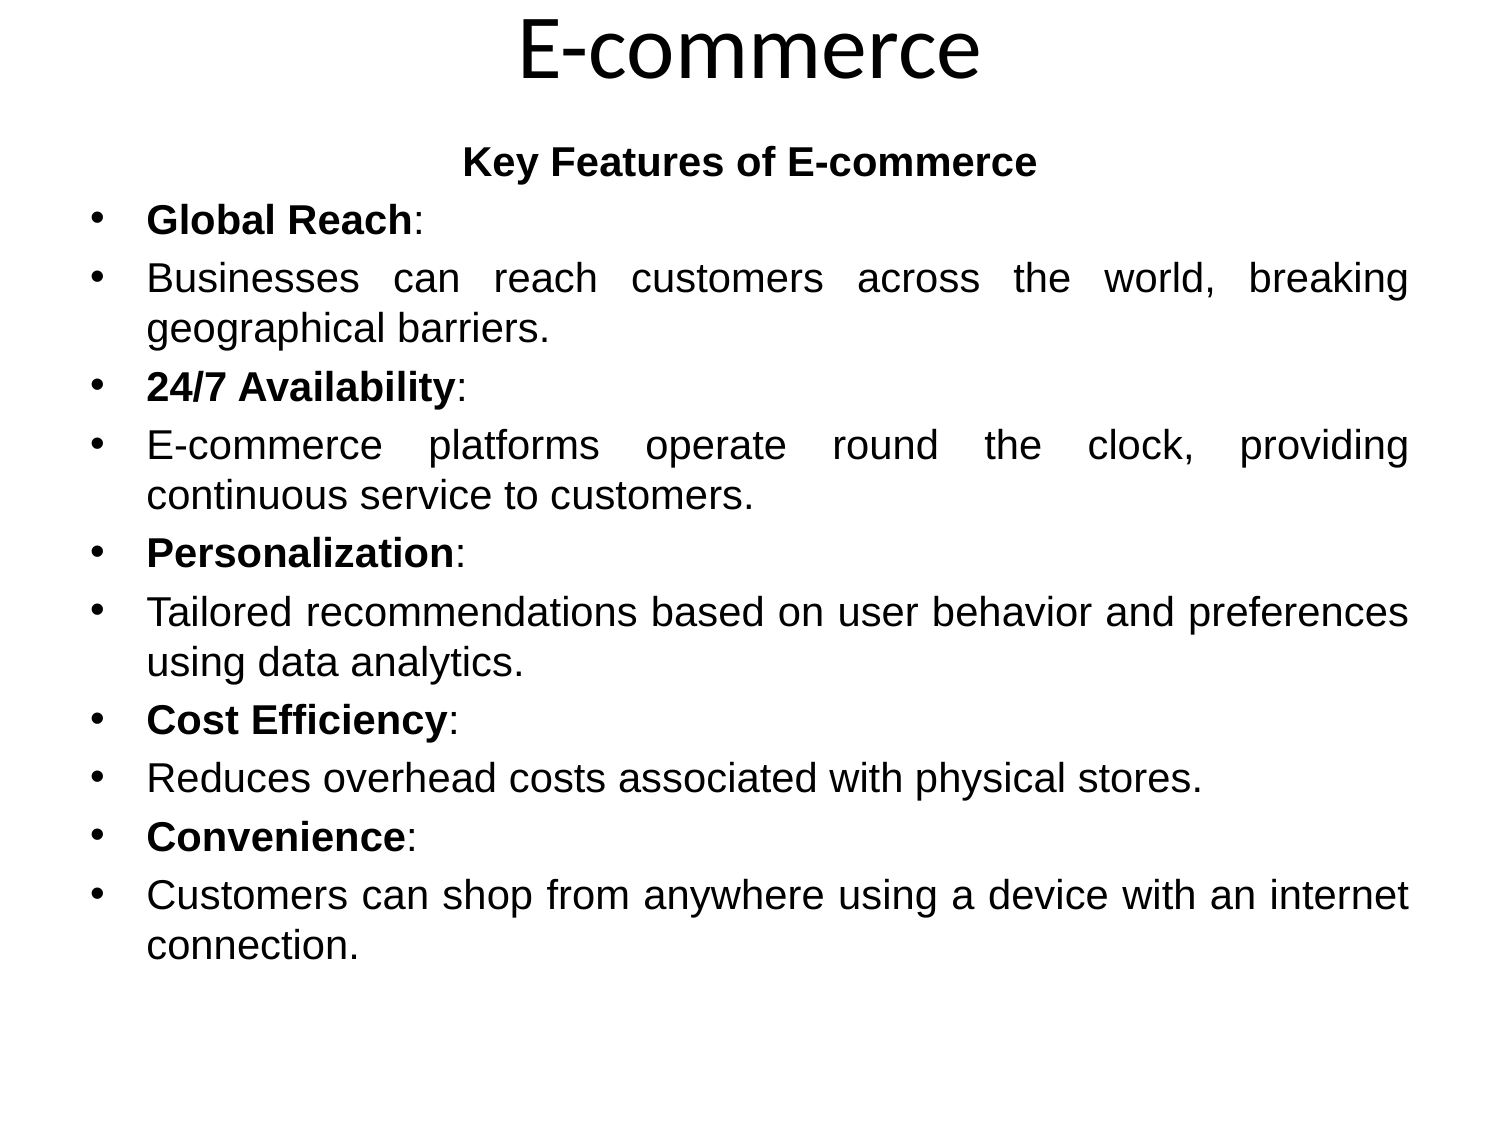

# E-commerce
Key Features of E-commerce
Global Reach:
Businesses can reach customers across the world, breaking geographical barriers.
24/7 Availability:
E-commerce platforms operate round the clock, providing continuous service to customers.
Personalization:
Tailored recommendations based on user behavior and preferences using data analytics.
Cost Efficiency:
Reduces overhead costs associated with physical stores.
Convenience:
Customers can shop from anywhere using a device with an internet connection.